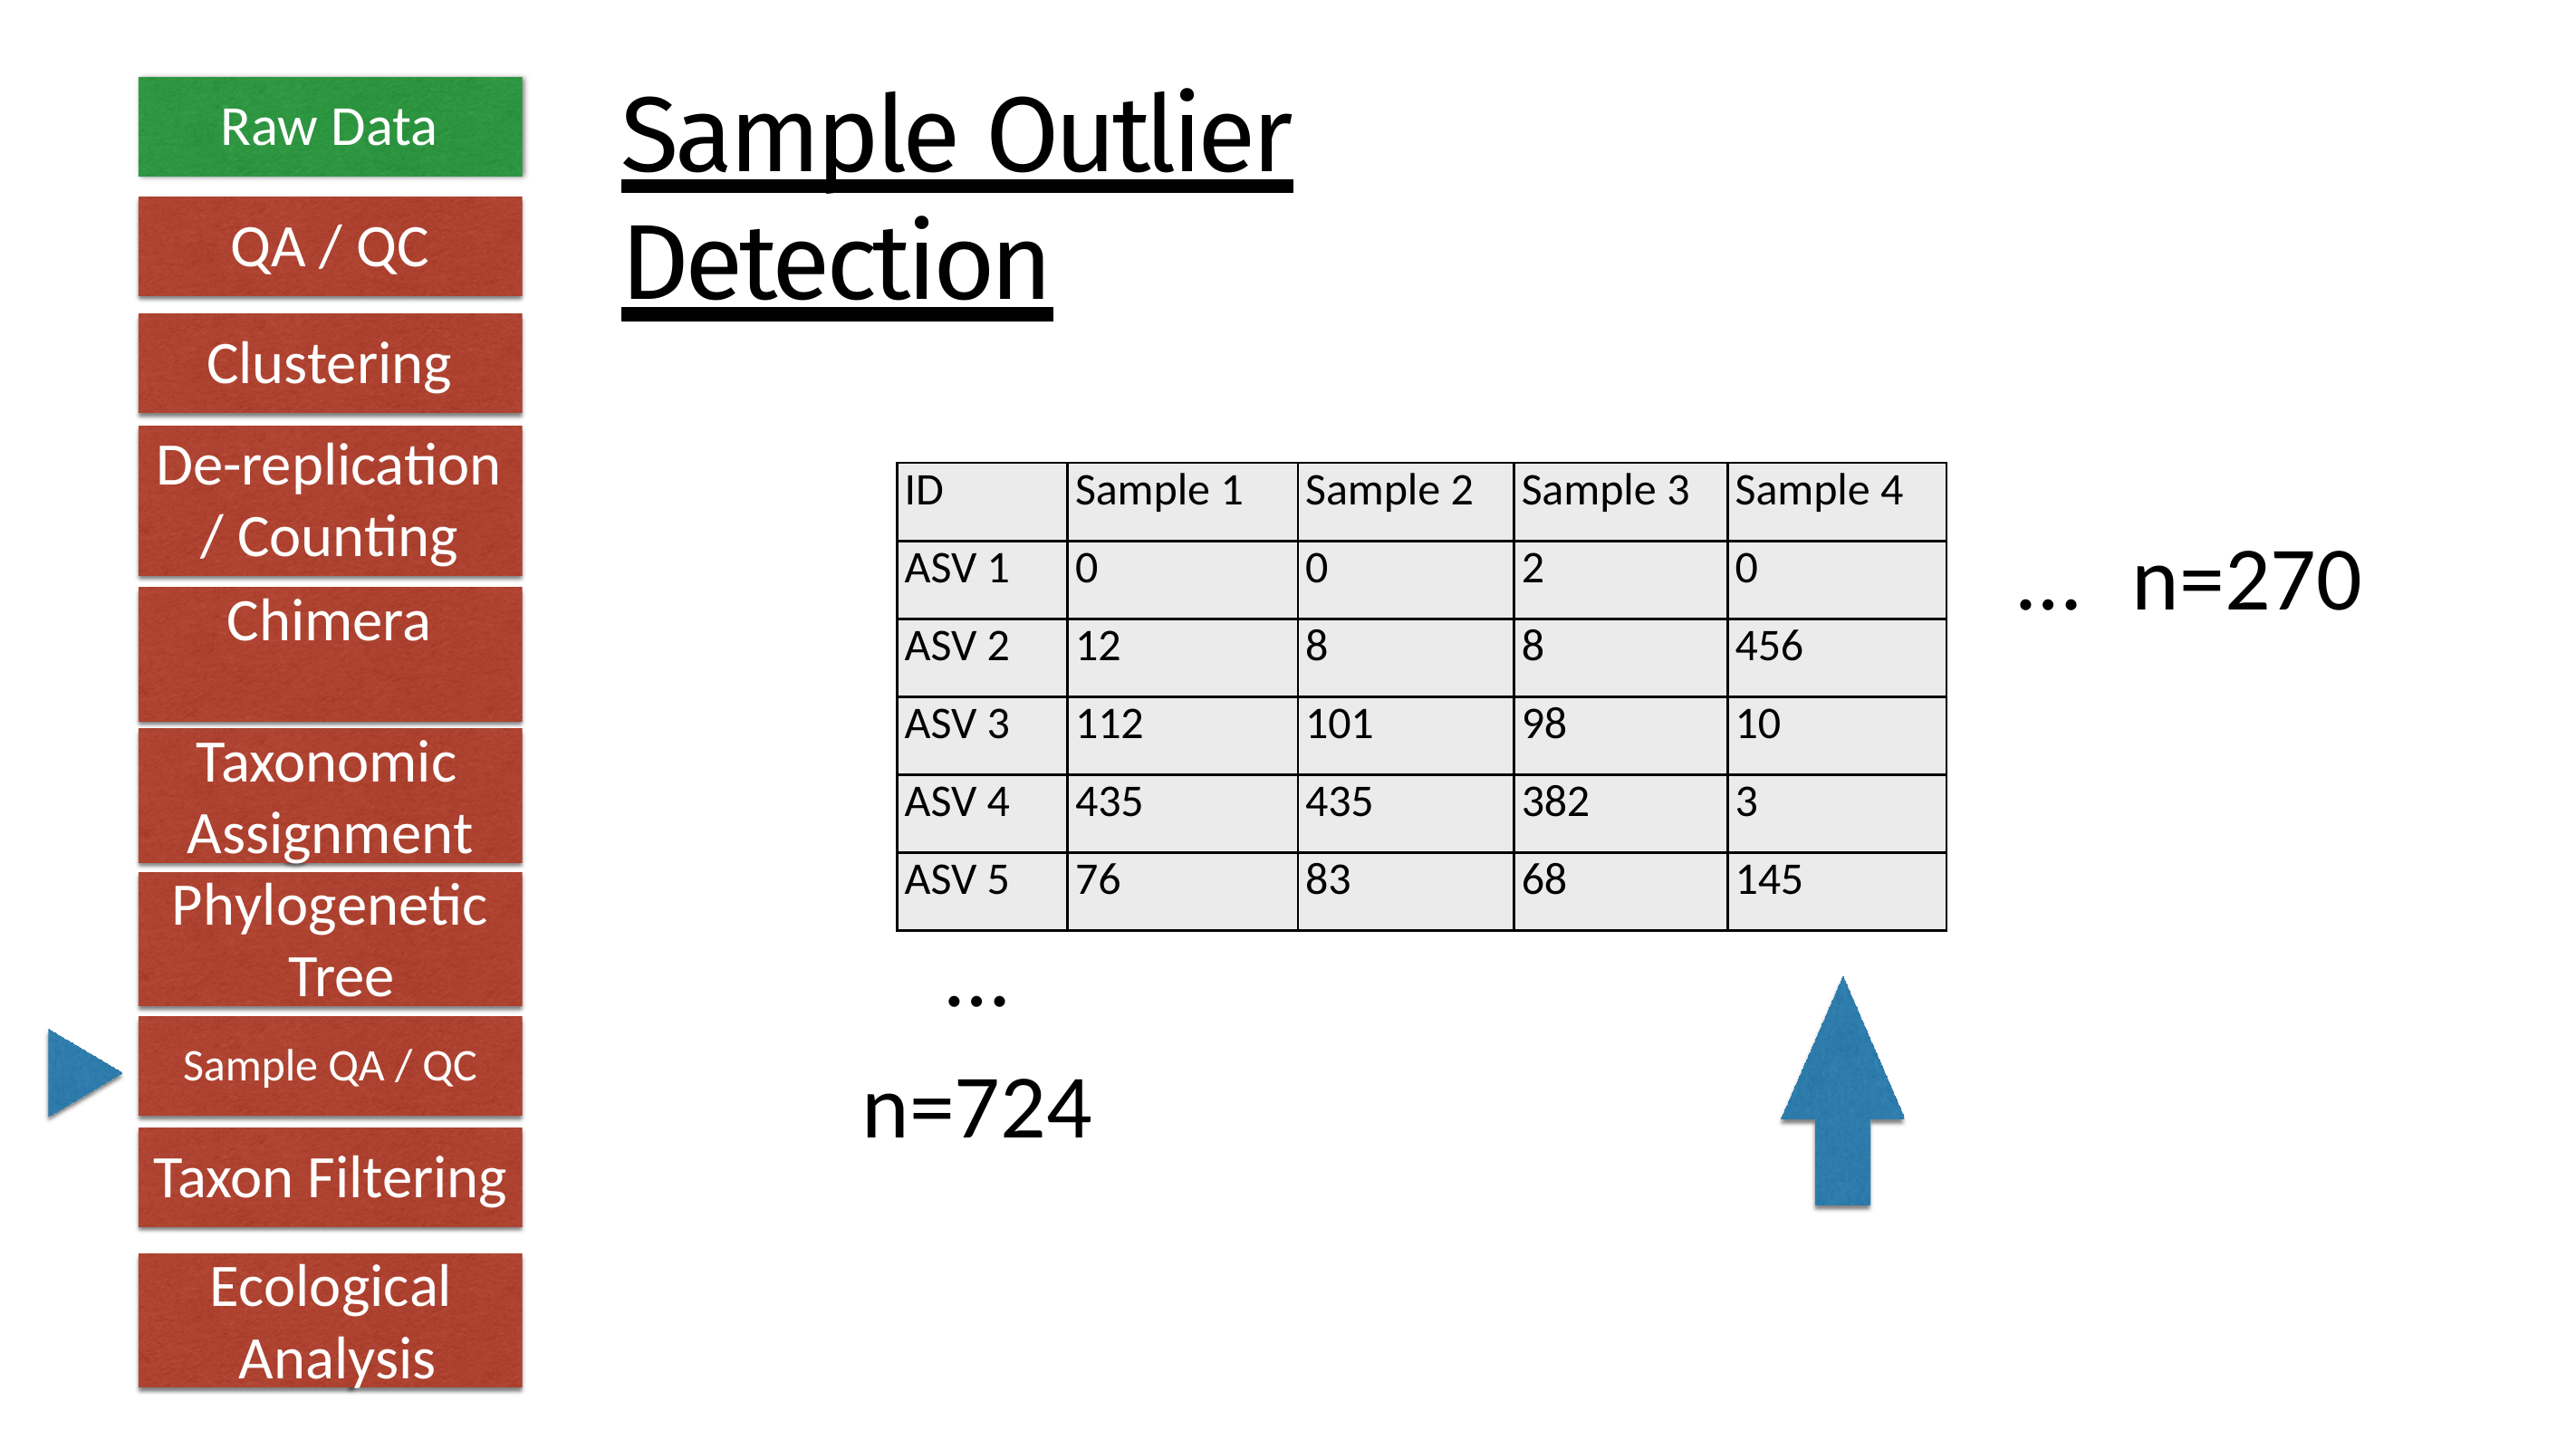

# Sample Outlier Detection

Raw Data

QA / QC

Clustering

De-replication
| ID | Sample 1 | Sample 2 | Sample 3 | Sample 4 |
| --- | --- | --- | --- | --- |
| ASV 1 | 0 | 0 | 2 | 0 |
| ASV 2 | 12 | 8 | 8 | 456 |
| ASV 3 | 112 | 101 | 98 | 10 |
| ASV 4 | 435 | 435 | 382 | 3 |
| ASV 5 | 76 | 83 | 68 | 145 |
/ Counting
…	n=270

Chimera  Removal

Taxonomic  Assignment

Phylogenetic  Tree
…

Sample QA / QC
n=724
Taxon Filtering
Ecological  Analysis